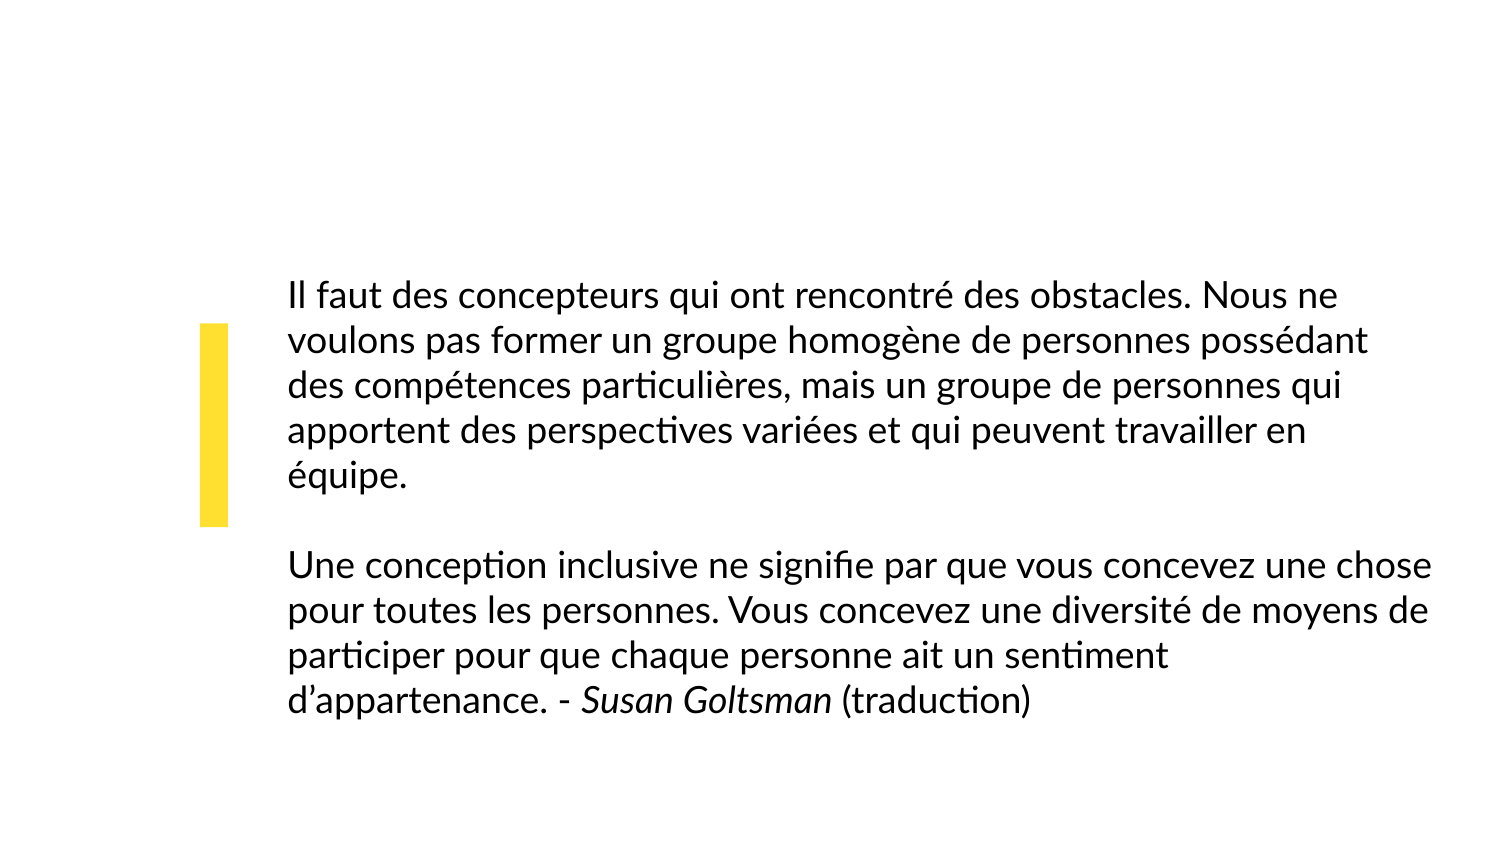

# Il faut des concepteurs qui ont rencontré des obstacles. Nous ne voulons pas former un groupe homogène de personnes possédant des compétences particulières, mais un groupe de personnes qui apportent des perspectives variées et qui peuvent travailler en équipe.
Une conception inclusive ne signifie par que vous concevez une chose pour toutes les personnes. Vous concevez une diversité de moyens de participer pour que chaque personne ait un sentiment d’appartenance. - Susan Goltsman (traduction)